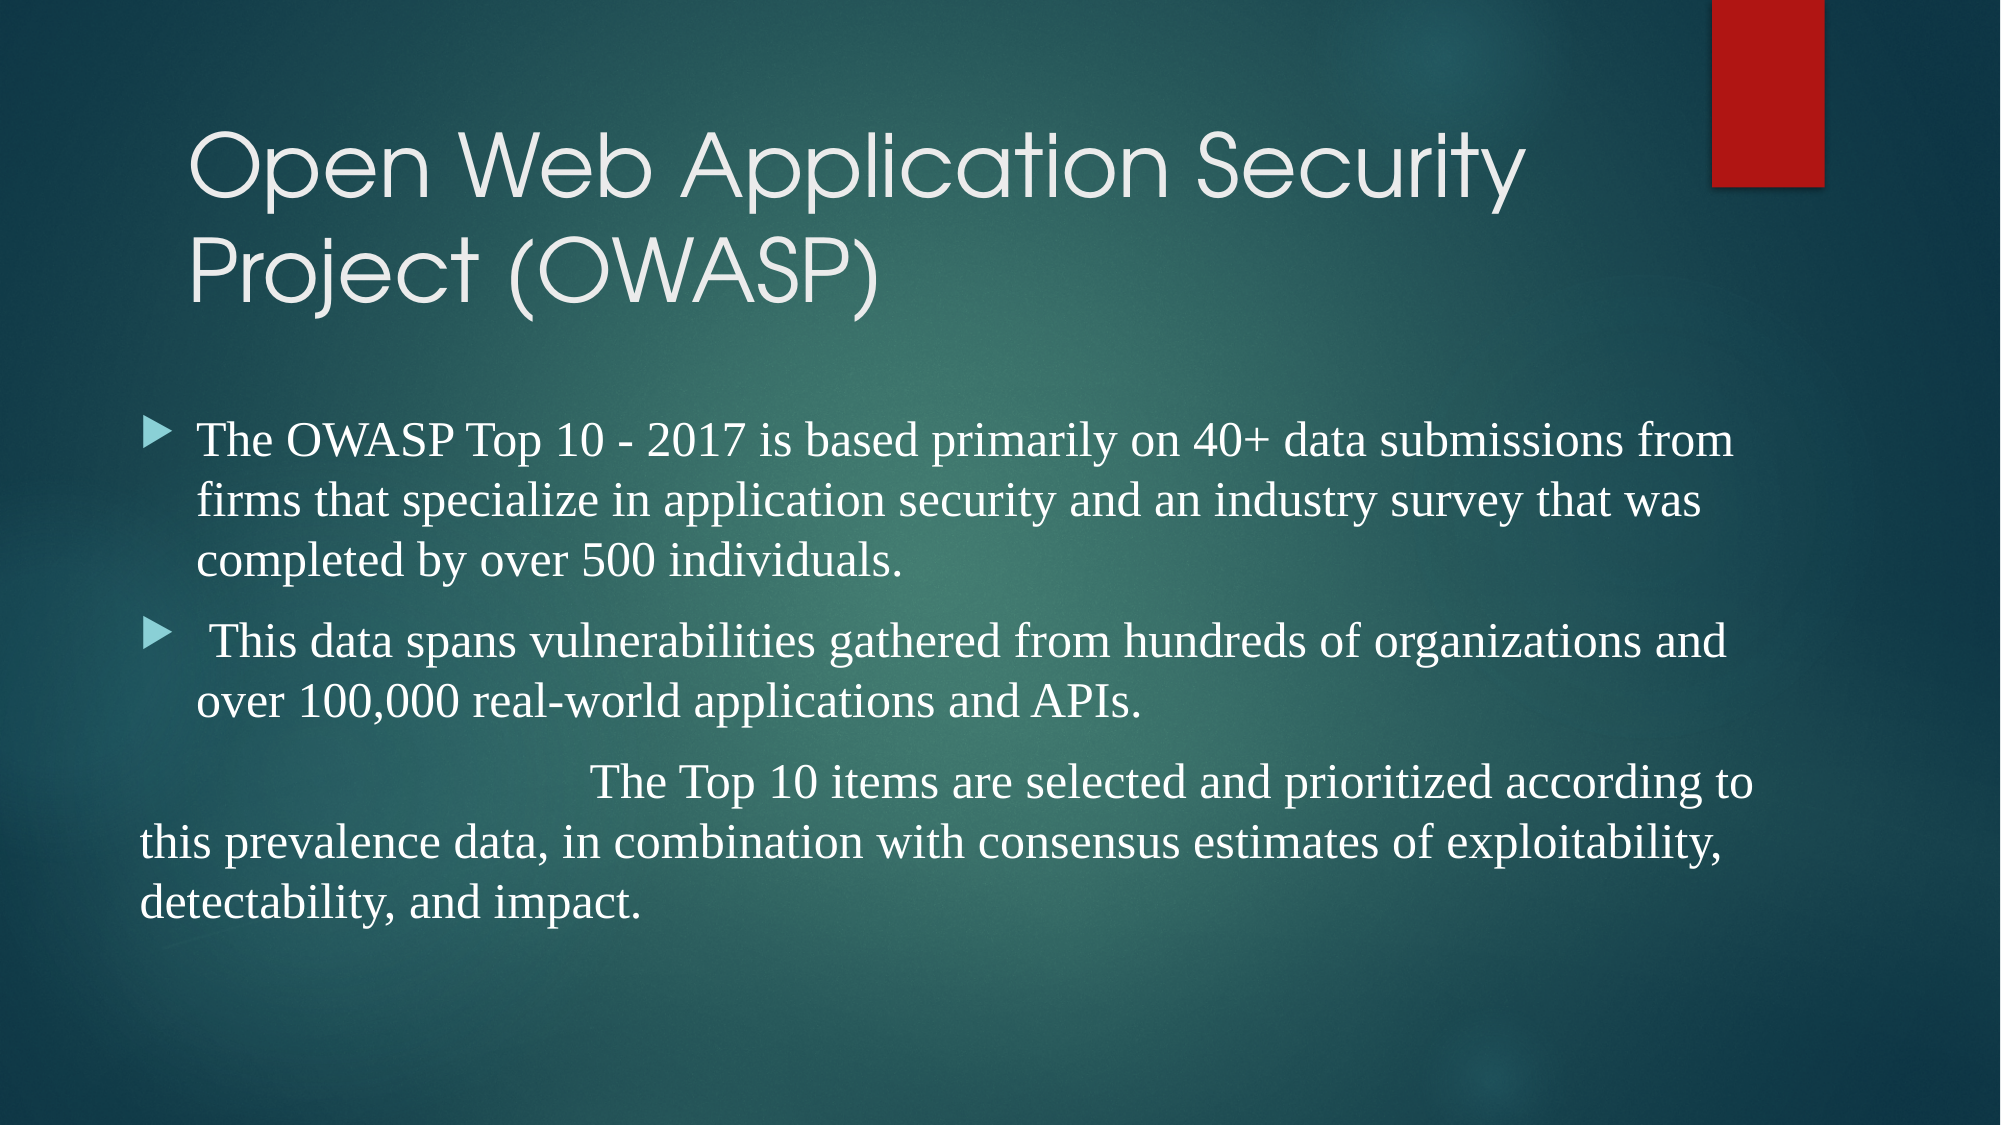

# Open Web Application Security Project (OWASP)
The OWASP Top 10 - 2017 is based primarily on 40+ data submissions from firms that specialize in application security and an industry survey that was completed by over 500 individuals.
 This data spans vulnerabilities gathered from hundreds of organizations and over 100,000 real-world applications and APIs.
			The Top 10 items are selected and prioritized according to this prevalence data, in combination with consensus estimates of exploitability, detectability, and impact.